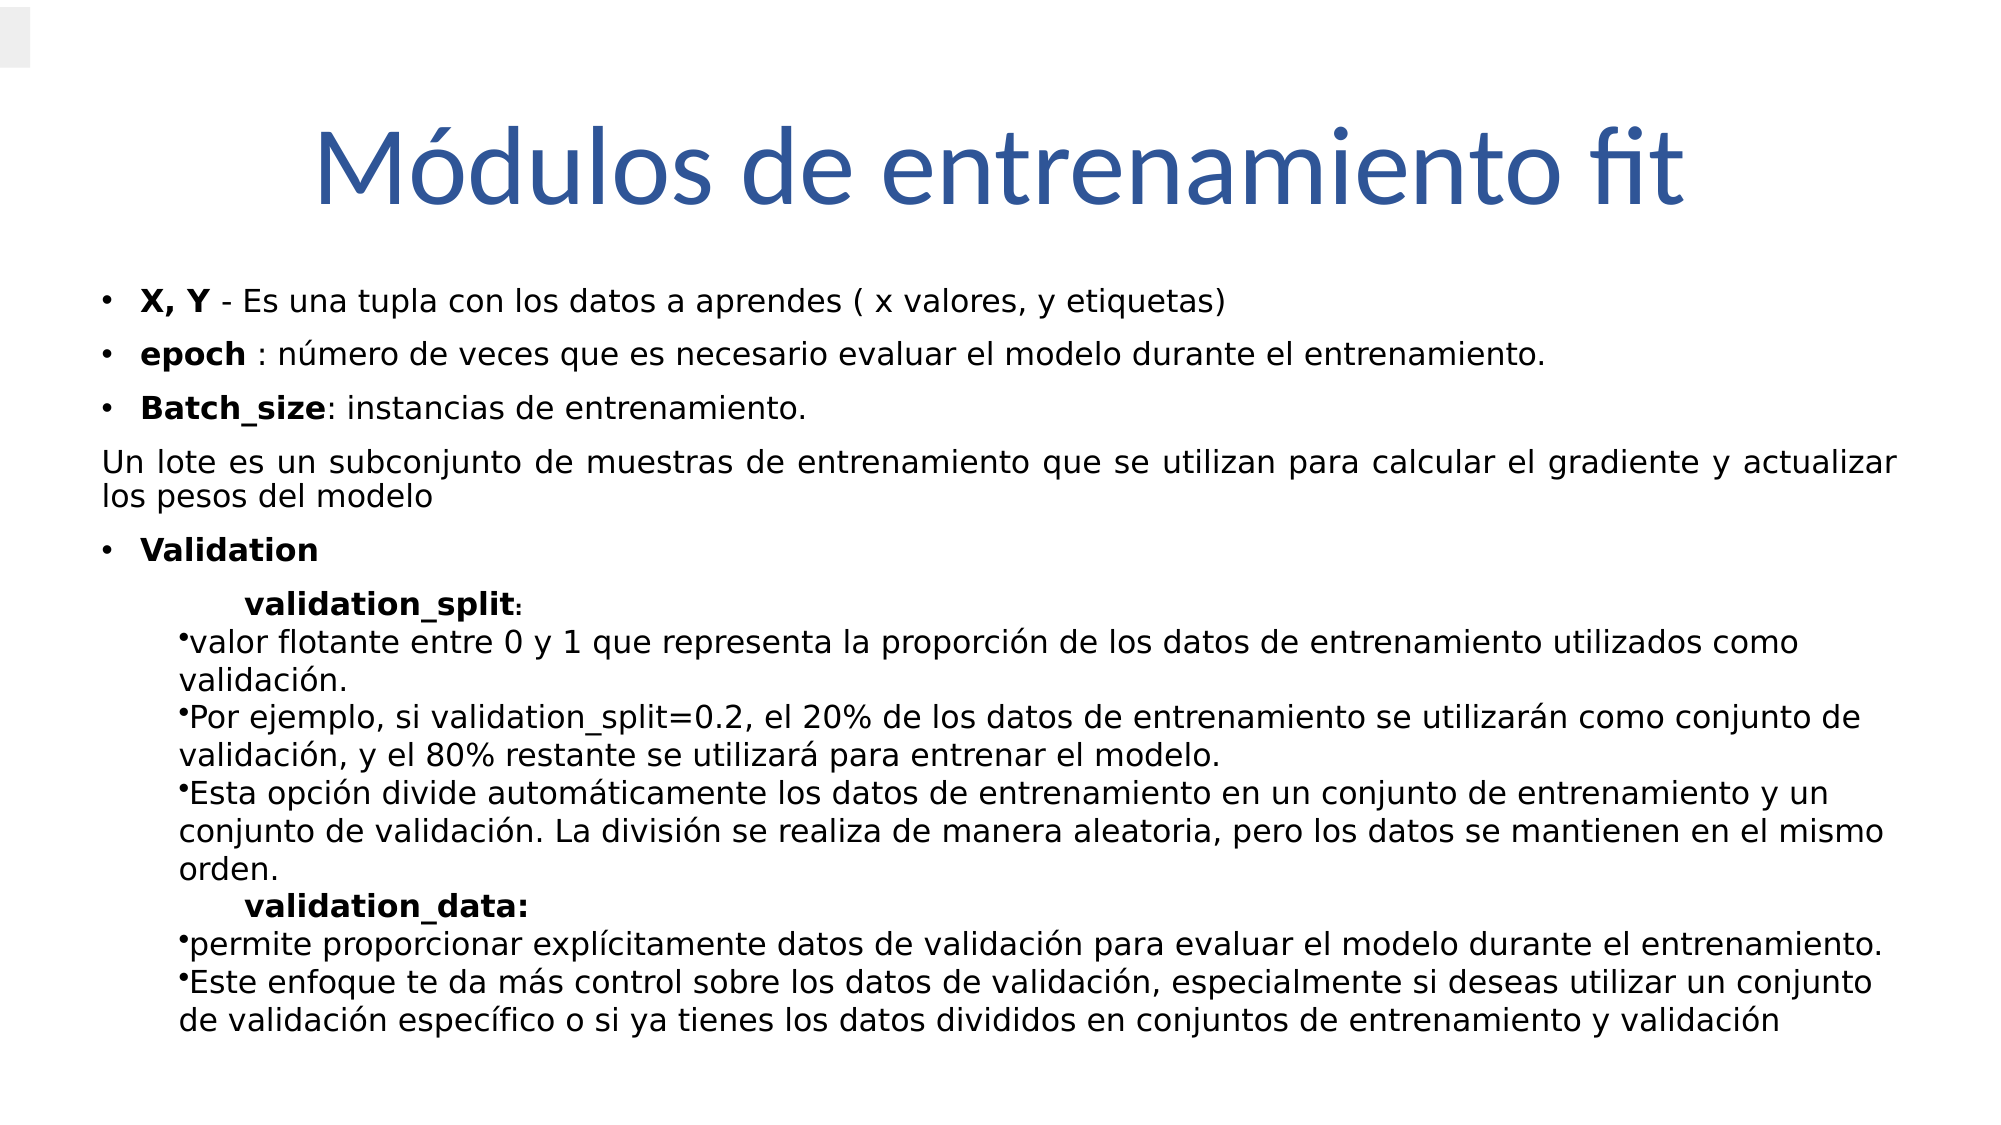

# Módulos de entrenamiento fit
X, Y - Es una tupla con los datos a aprendes ( x valores, y etiquetas)
epoch : número de veces que es necesario evaluar el modelo durante el entrenamiento.
Batch_size: instancias de entrenamiento.
Un lote es un subconjunto de muestras de entrenamiento que se utilizan para calcular el gradiente y actualizar los pesos del modelo
Validation
	validation_split:
valor flotante entre 0 y 1 que representa la proporción de los datos de entrenamiento utilizados como validación.
Por ejemplo, si validation_split=0.2, el 20% de los datos de entrenamiento se utilizarán como conjunto de validación, y el 80% restante se utilizará para entrenar el modelo.
Esta opción divide automáticamente los datos de entrenamiento en un conjunto de entrenamiento y un conjunto de validación. La división se realiza de manera aleatoria, pero los datos se mantienen en el mismo orden.
	validation_data:
permite proporcionar explícitamente datos de validación para evaluar el modelo durante el entrenamiento.
Este enfoque te da más control sobre los datos de validación, especialmente si deseas utilizar un conjunto de validación específico o si ya tienes los datos divididos en conjuntos de entrenamiento y validación